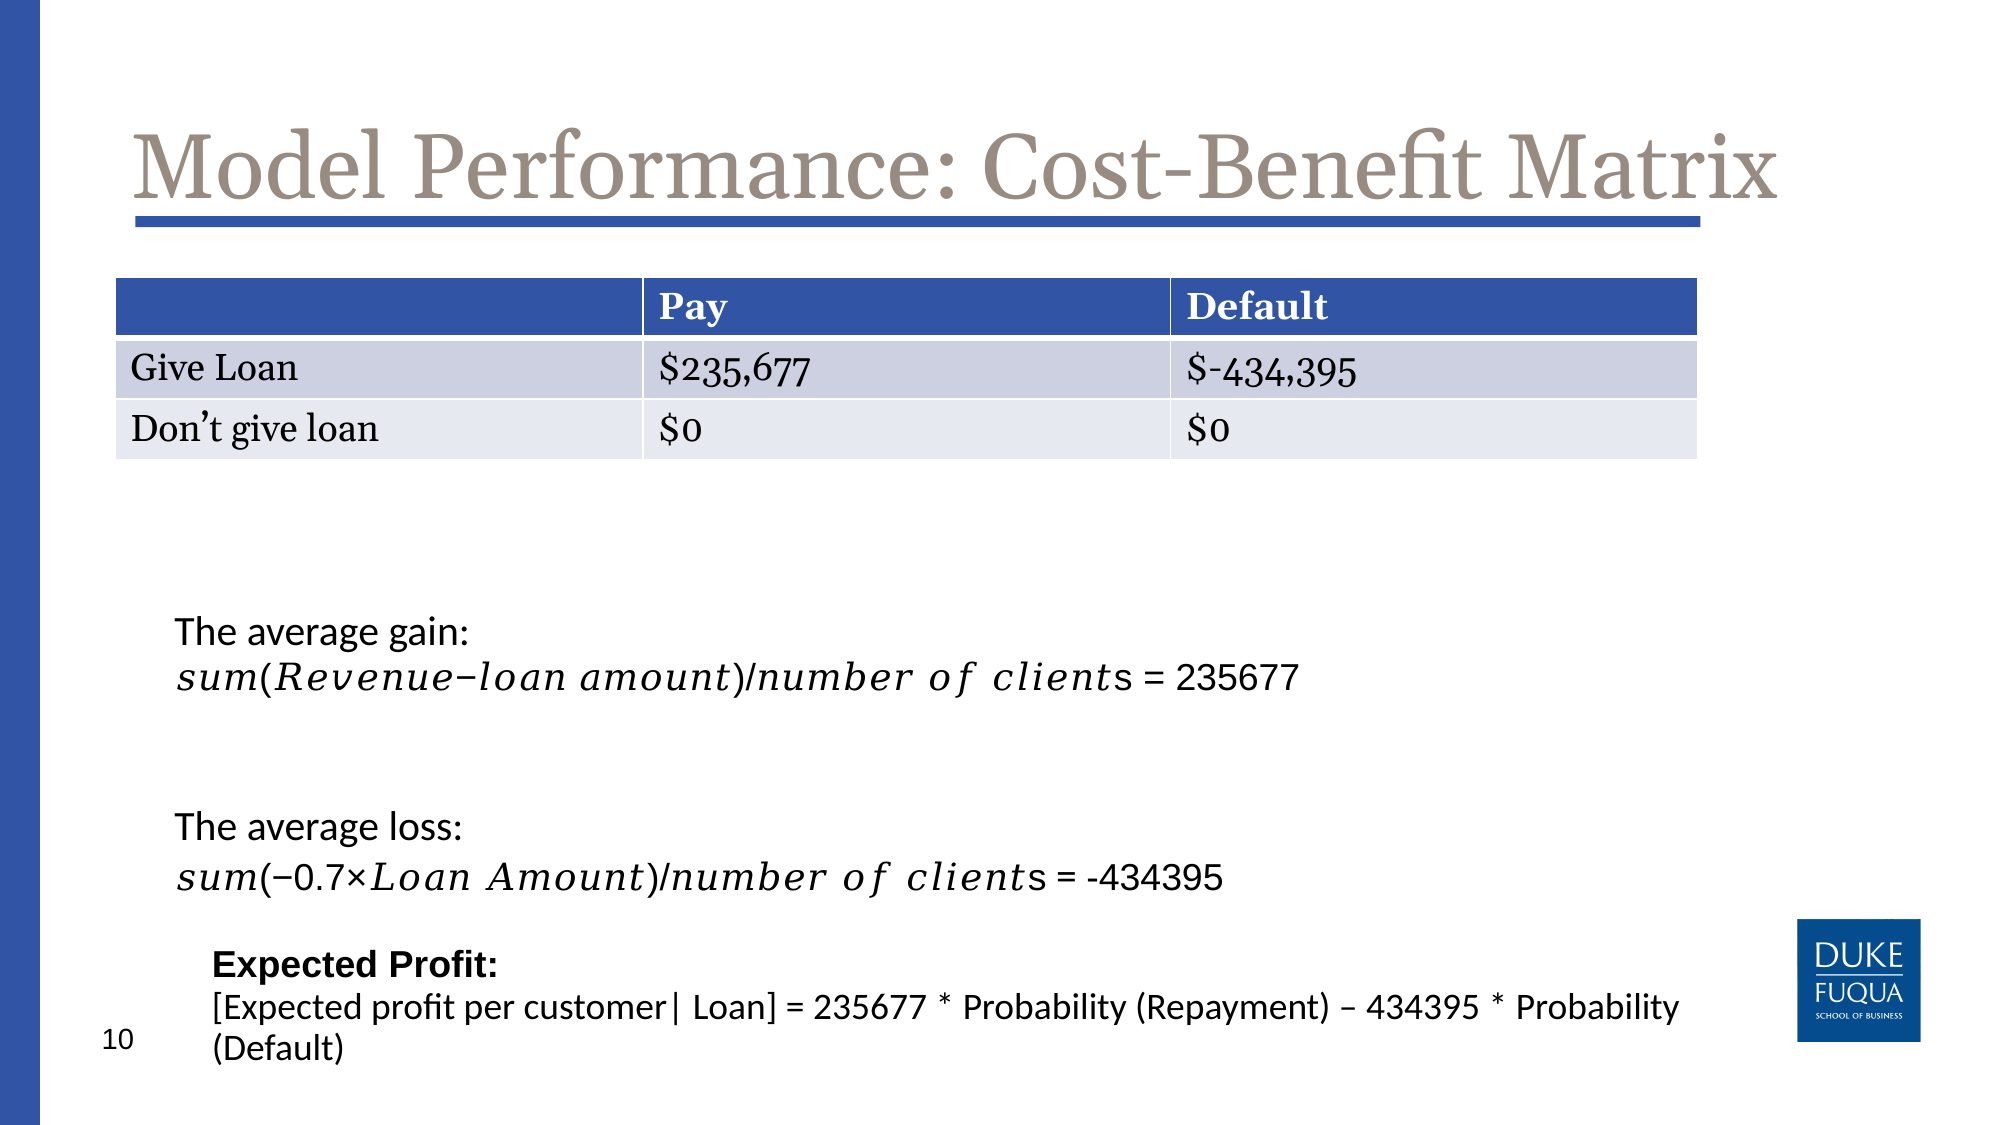

# Model Performance: Cost-Benefit Matrix
|  | Pay | Default |
| --- | --- | --- |
| Give Loan | $235,677 | $-434,395 |
| Don’t give loan | $0 | $0 |
The average gain:
𝑠𝑢𝑚(𝑅𝑒𝑣𝑒𝑛𝑢𝑒−𝑙𝑜𝑎𝑛 𝑎𝑚𝑜𝑢𝑛𝑡)/𝑛𝑢𝑚𝑏𝑒𝑟 𝑜𝑓 𝑐𝑙𝑖𝑒𝑛𝑡s = 235677

The average loss:
𝑠𝑢𝑚(−0.7×𝐿𝑜𝑎𝑛 𝐴𝑚𝑜𝑢𝑛𝑡)/𝑛𝑢𝑚𝑏𝑒𝑟 𝑜𝑓 𝑐𝑙𝑖𝑒𝑛𝑡s = -434395

Expected Profit:
[Expected profit per customer| Loan] = 235677 * Probability (Repayment) – 434395 * Probability (Default)